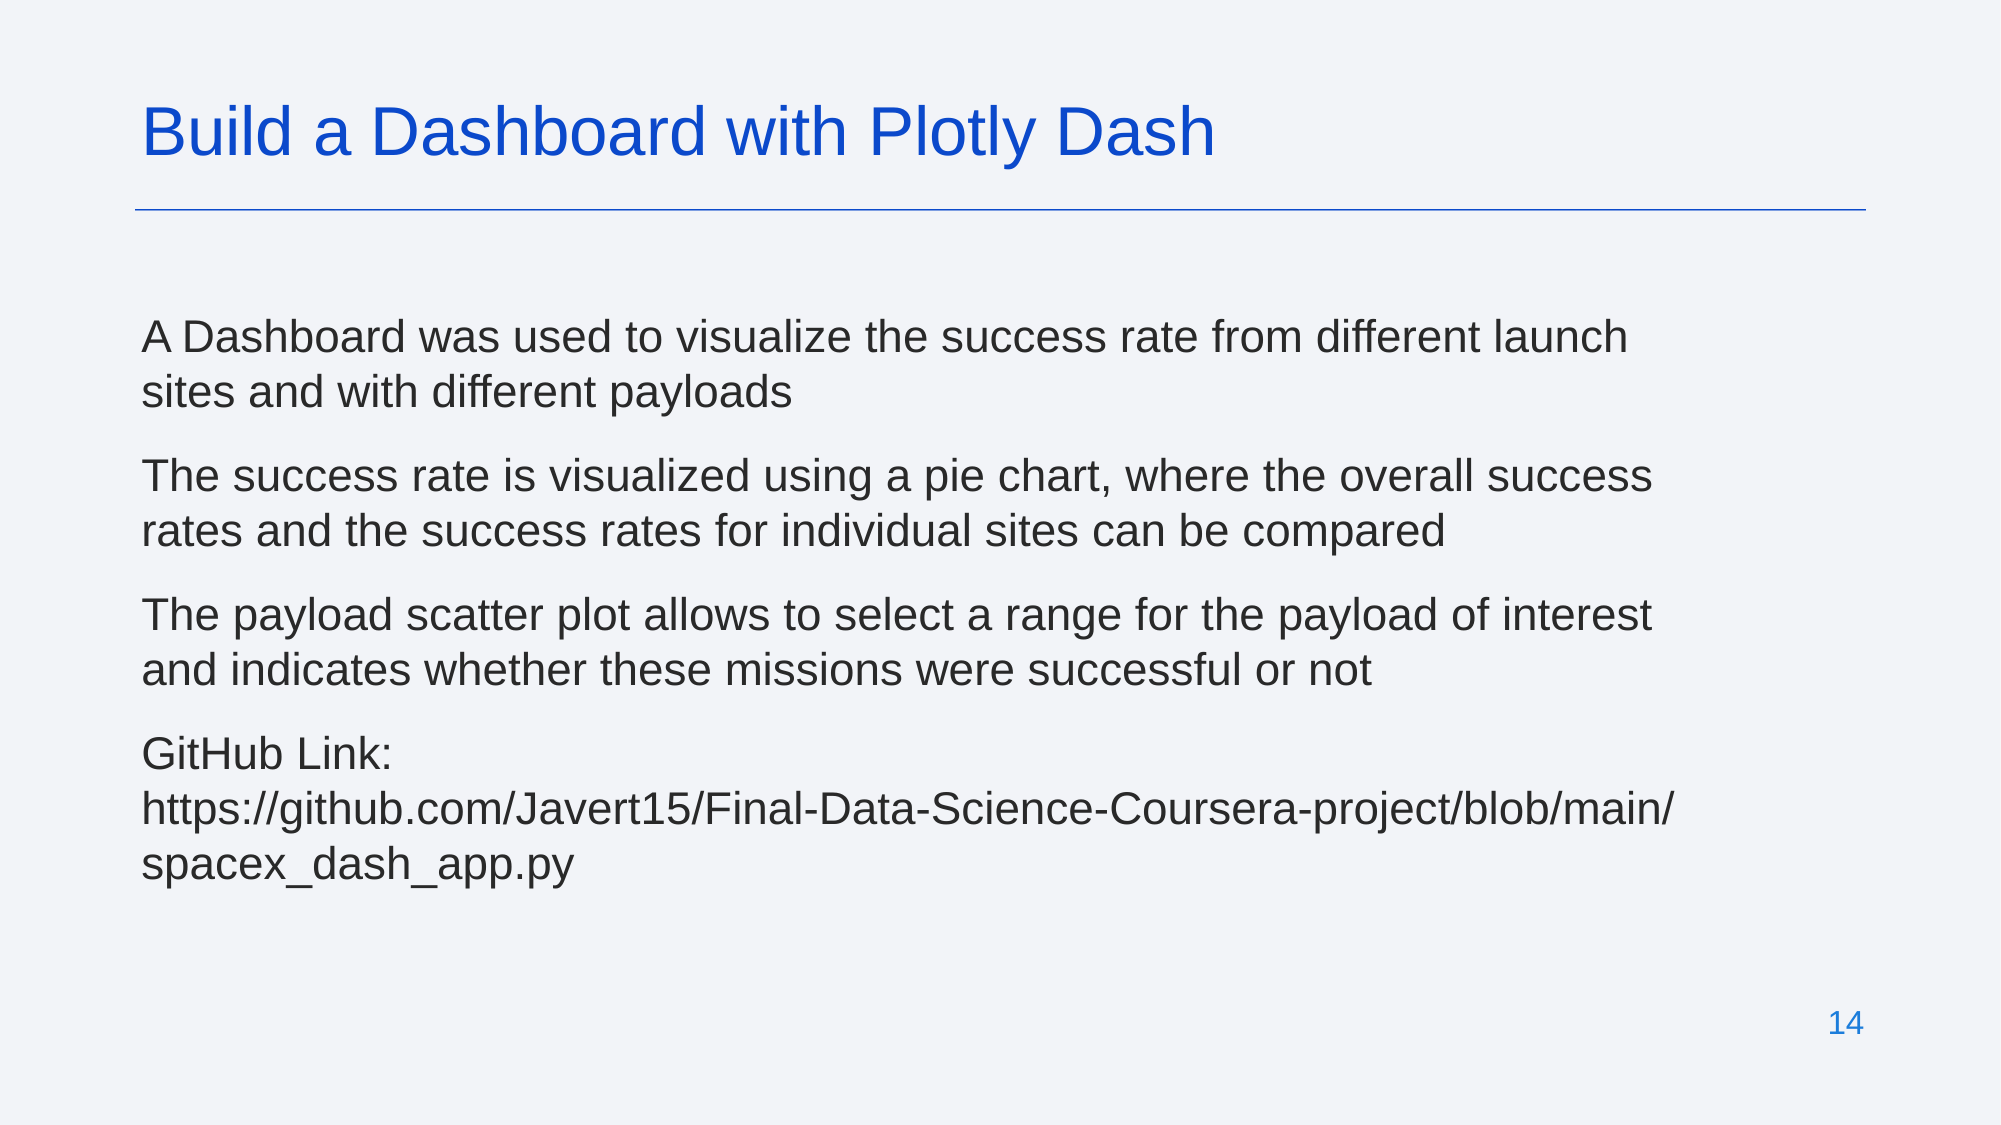

Build a Dashboard with Plotly Dash
A Dashboard was used to visualize the success rate from different launch sites and with different payloads
The success rate is visualized using a pie chart, where the overall success rates and the success rates for individual sites can be compared
The payload scatter plot allows to select a range for the payload of interest and indicates whether these missions were successful or not
GitHub Link:
https://github.com/Javert15/Final-Data-Science-Coursera-project/blob/main/spacex_dash_app.py

14